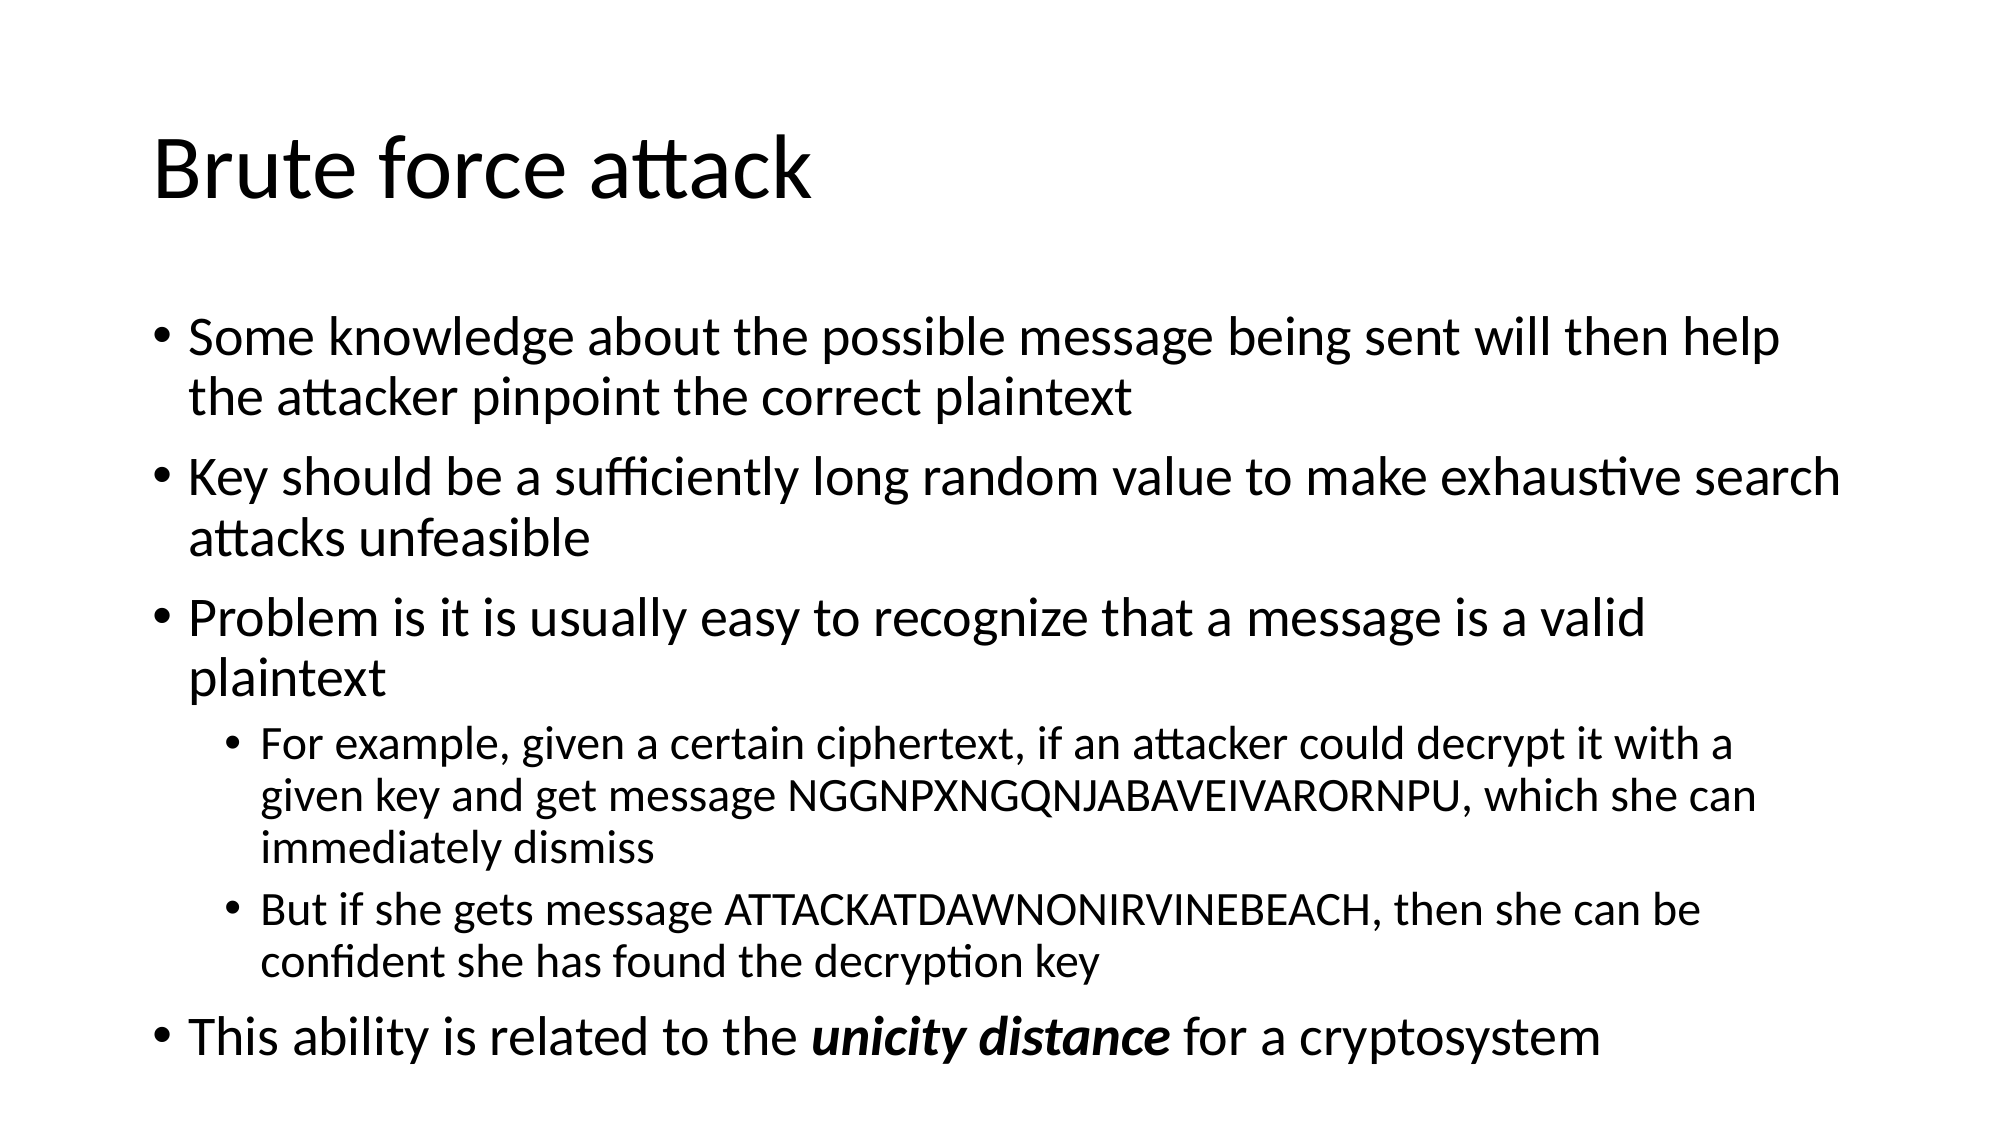

# Brute force attack
Some knowledge about the possible message being sent will then help the attacker pinpoint the correct plaintext
Key should be a sufficiently long random value to make exhaustive search attacks unfeasible
Problem is it is usually easy to recognize that a message is a valid plaintext
For example, given a certain ciphertext, if an attacker could decrypt it with a given key and get message NGGNPXNGQNJABAVEIVARORNPU, which she can immediately dismiss
But if she gets message ATTACKATDAWNONIRVINEBEACH, then she can be confident she has found the decryption key
This ability is related to the unicity distance for a cryptosystem